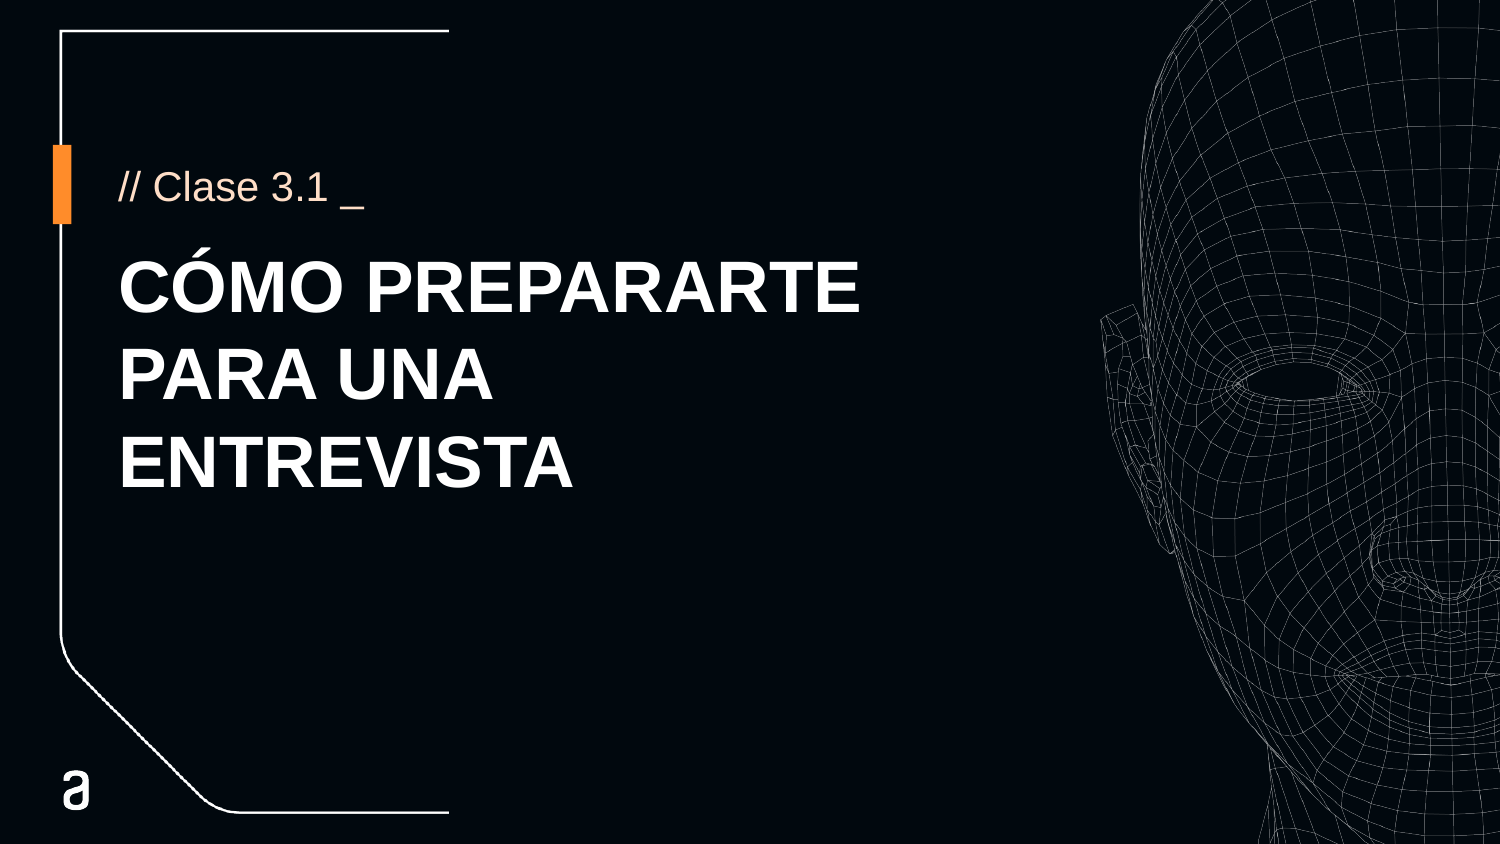

// Clase 3.1 _
# CÓMO PREPARARTE PARA UNA ENTREVISTA